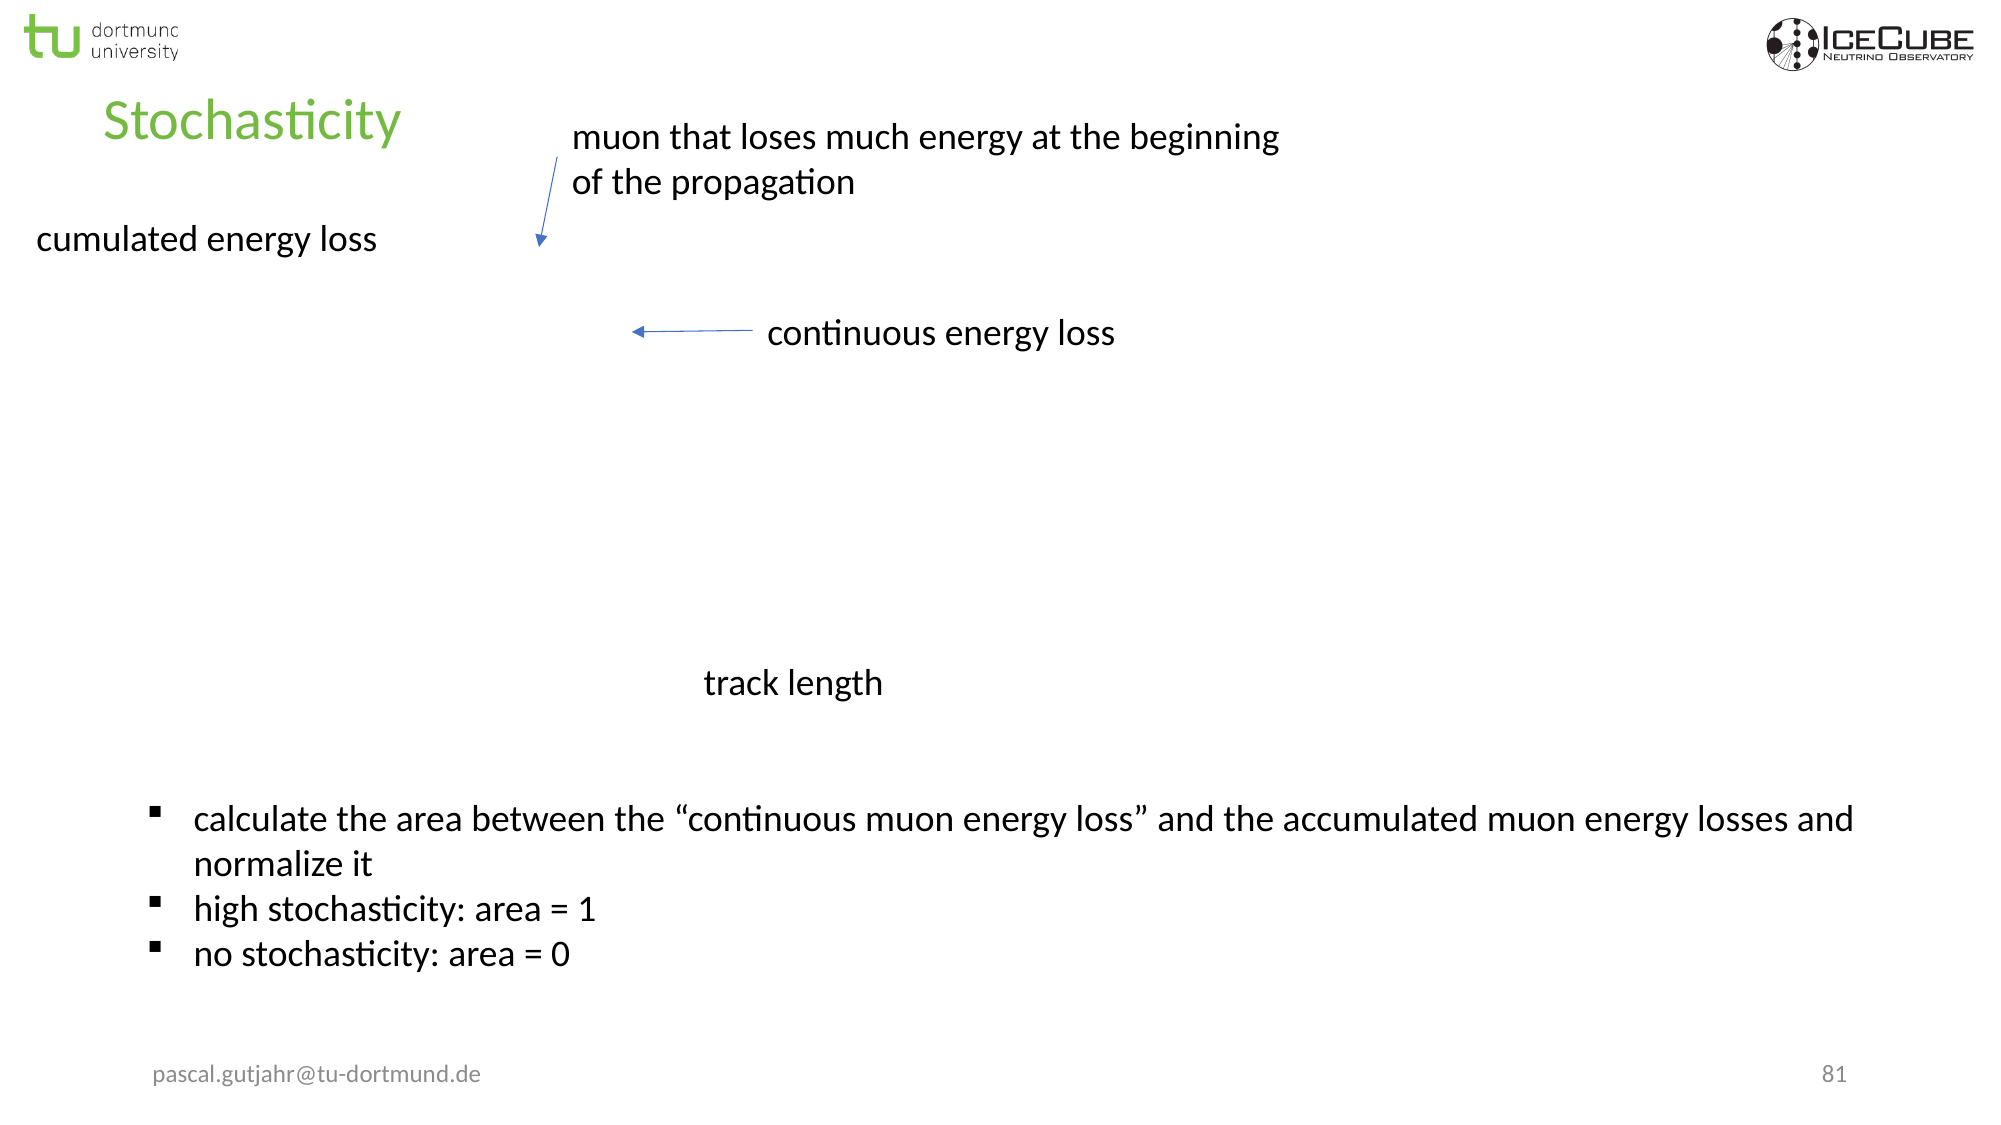

# Stochasticity
muon that loses much energy at the beginning
of the propagation
cumulated energy loss
continuous energy loss
track length
calculate the area between the “continuous muon energy loss” and the accumulated muon energy losses and
normalize it
high stochasticity: area = 1
no stochasticity: area = 0
pascal.gutjahr@tu-dortmund.de
81